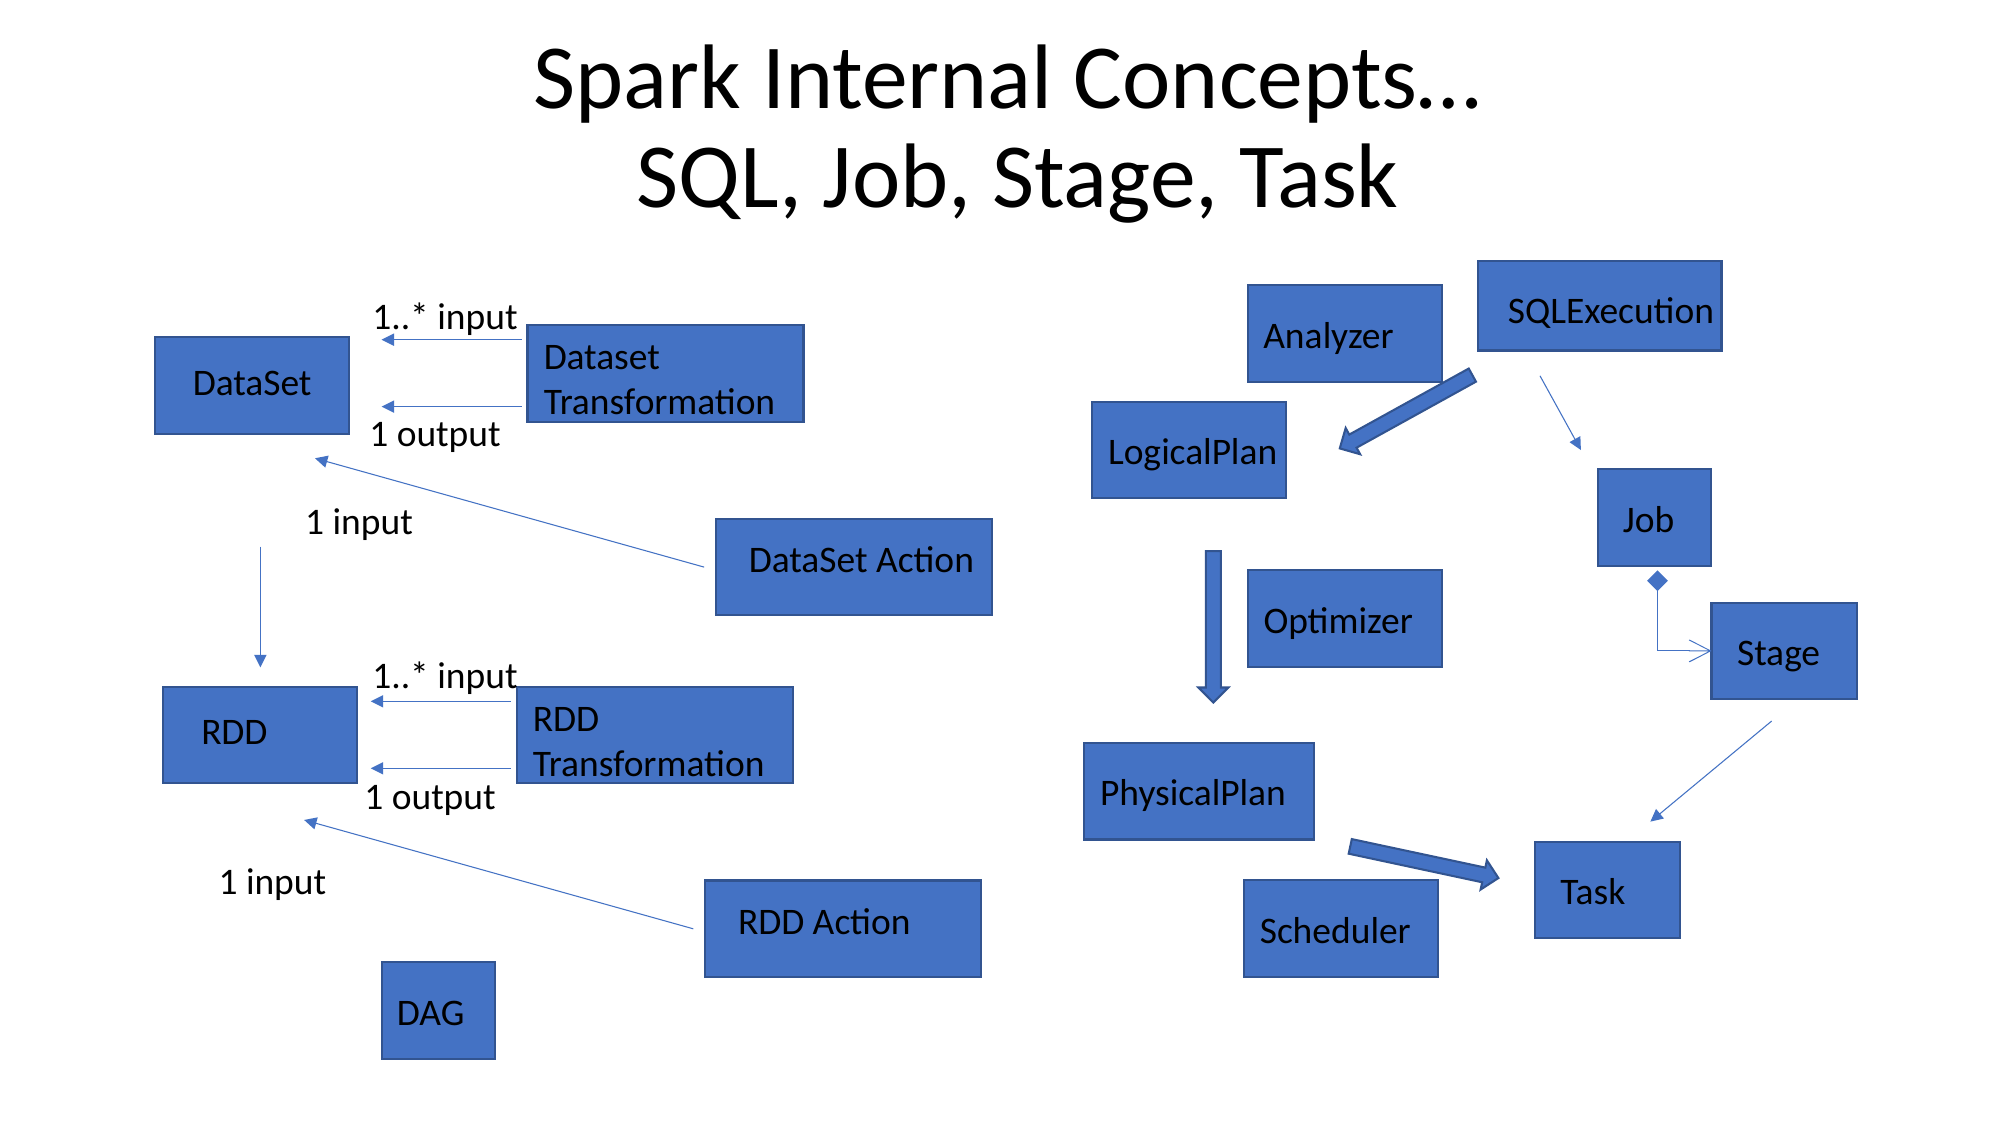

# Spark Internal Concepts… SQL, Job, Stage, Task

SQLExecution
1..* input

Analyzer

Dataset
Transformation

DataSet
1 output

LogicalPlan

Job
1 input

DataSet Action

Optimizer

Stage
1..* input

RDD
Transformation
RDD

PhysicalPlan
1 output

1 input
Task

RDD Action
Scheduler

DAG